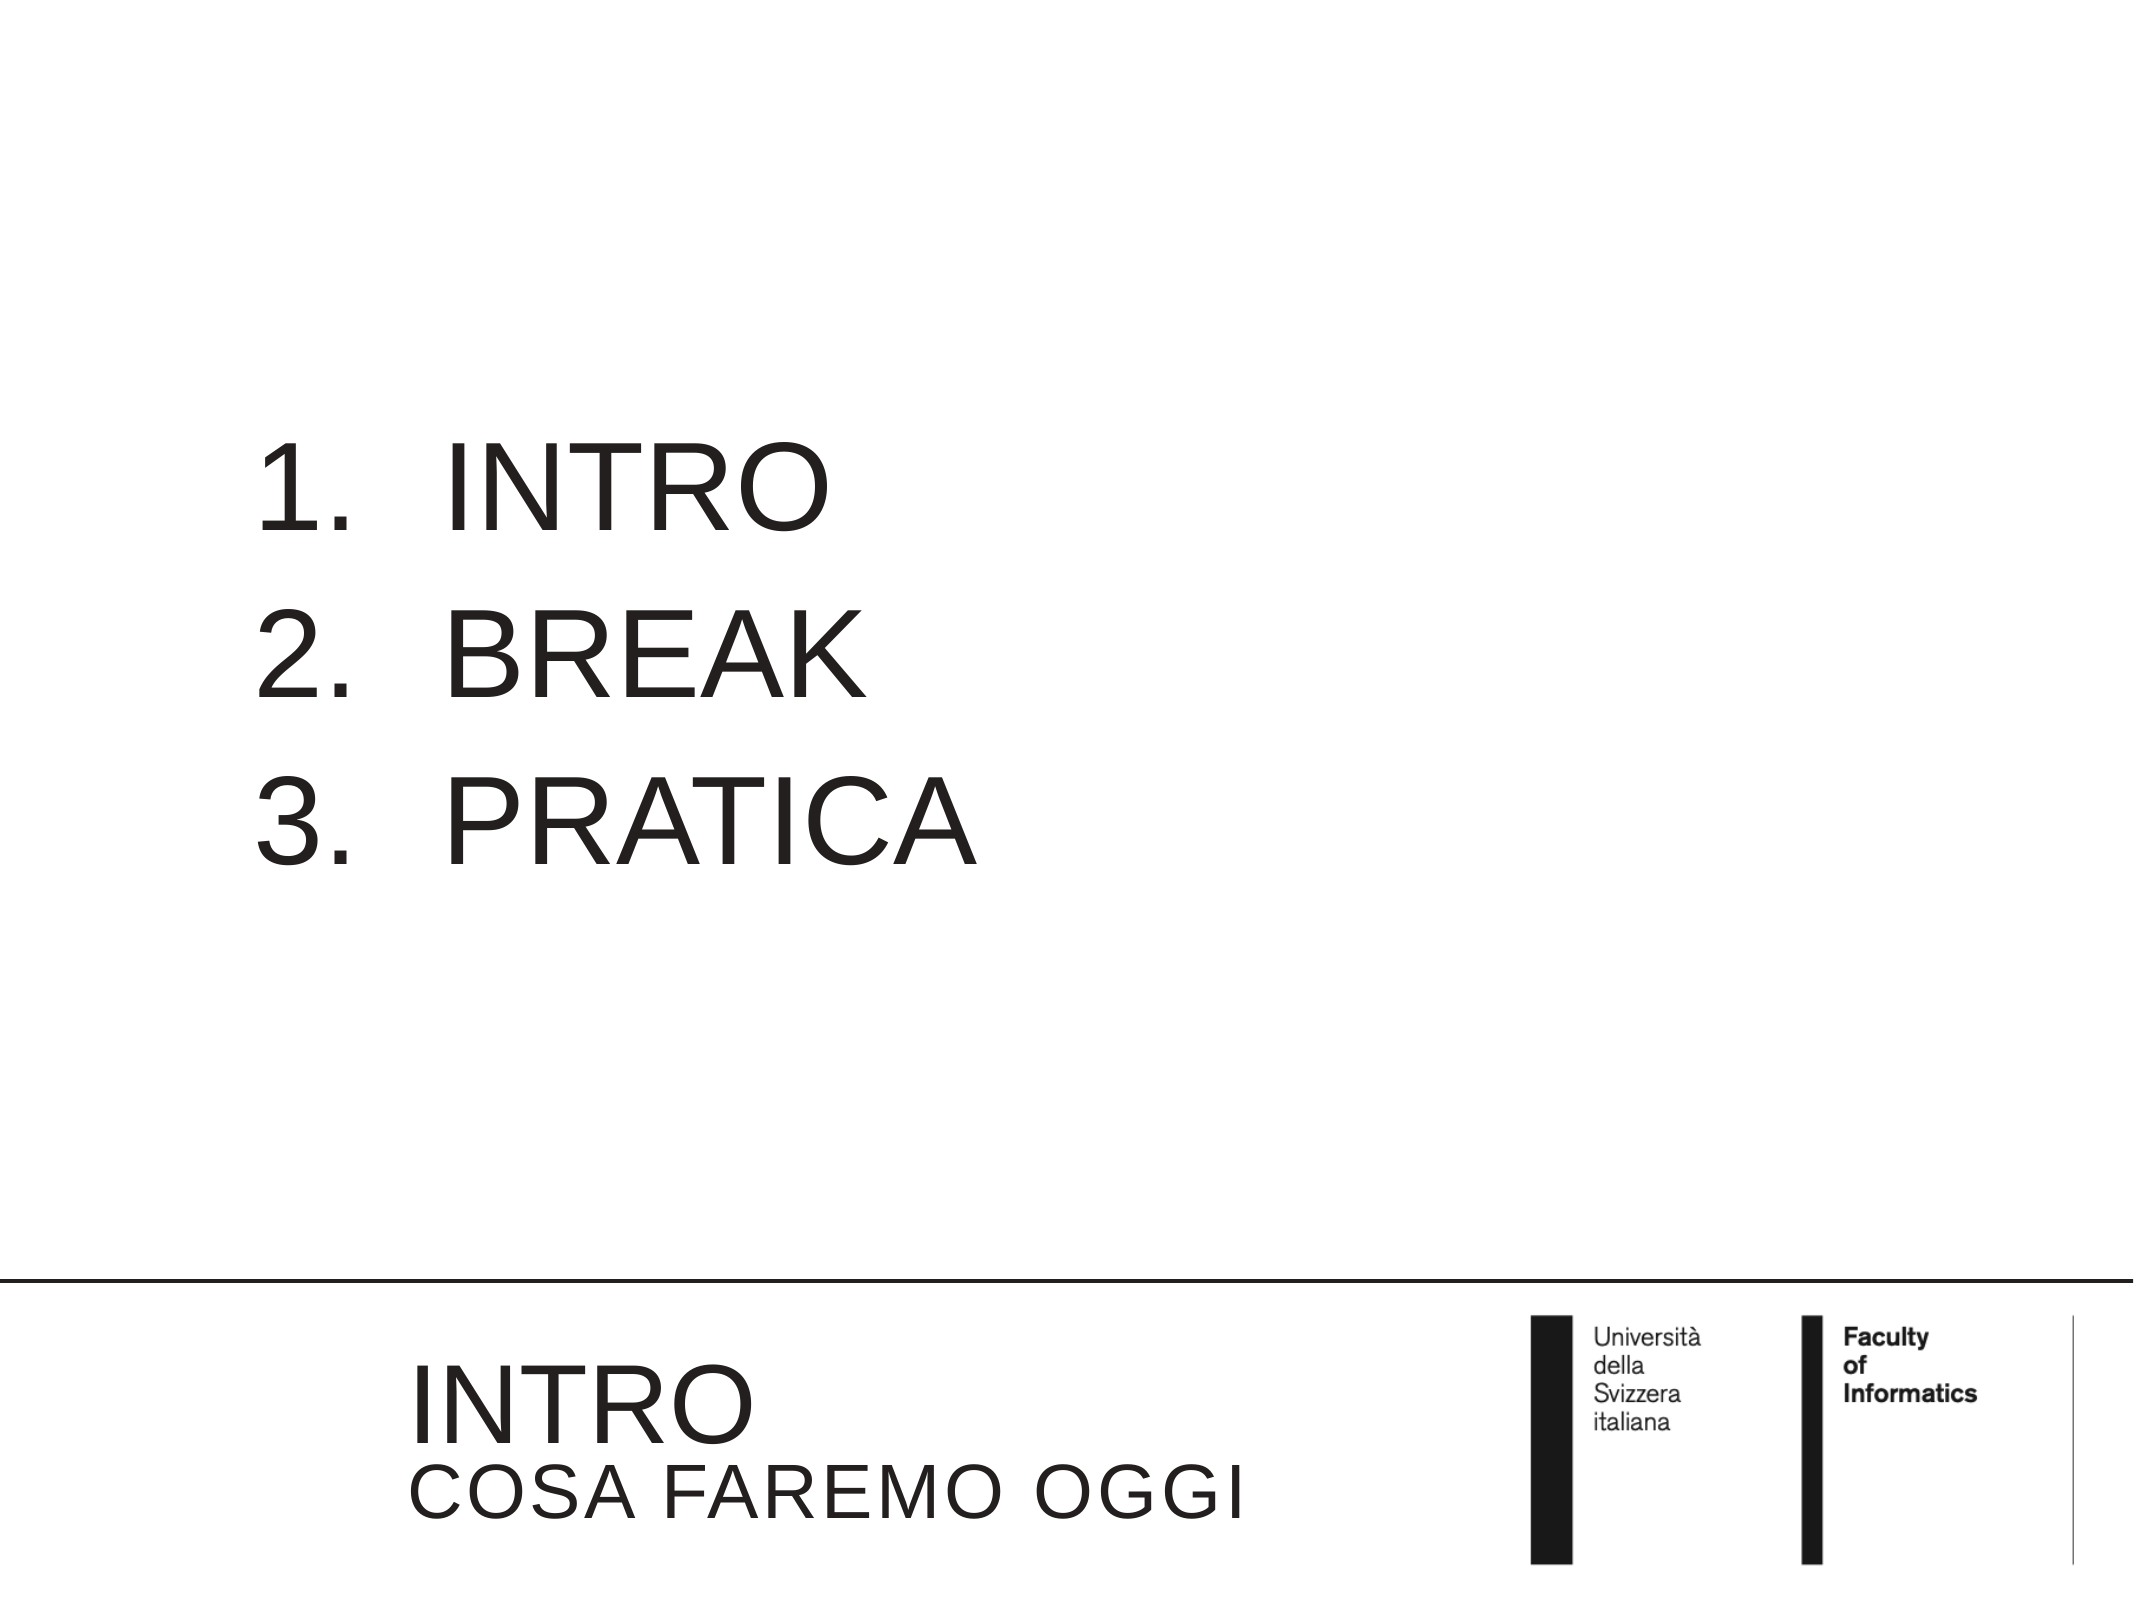

INTRO
Break
Pratica

Intro
COSA FAREMO OGGI